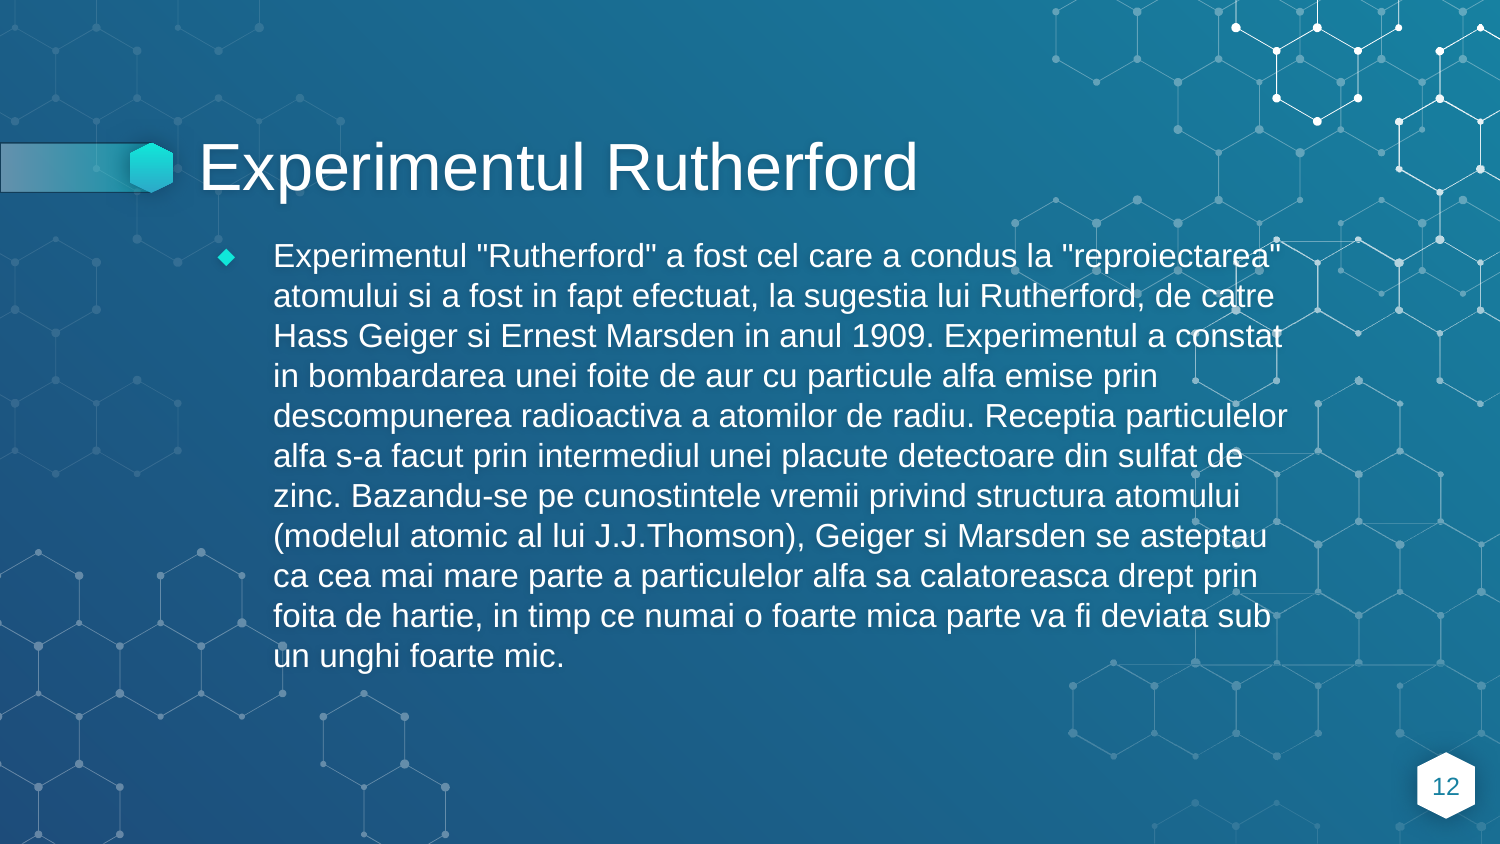

# Experimentul Rutherford
Experimentul "Rutherford" a fost cel care a condus la "reproiectarea" atomului si a fost in fapt efectuat, la sugestia lui Rutherford, de catre Hass Geiger si Ernest Marsden in anul 1909. Experimentul a constat in bombardarea unei foite de aur cu particule alfa emise prin descompunerea radioactiva a atomilor de radiu. Receptia particulelor alfa s-a facut prin intermediul unei placute detectoare din sulfat de zinc. Bazandu-se pe cunostintele vremii privind structura atomului (modelul atomic al lui J.J.Thomson), Geiger si Marsden se asteptau ca cea mai mare parte a particulelor alfa sa calatoreasca drept prin foita de hartie, in timp ce numai o foarte mica parte va fi deviata sub un unghi foarte mic.
12